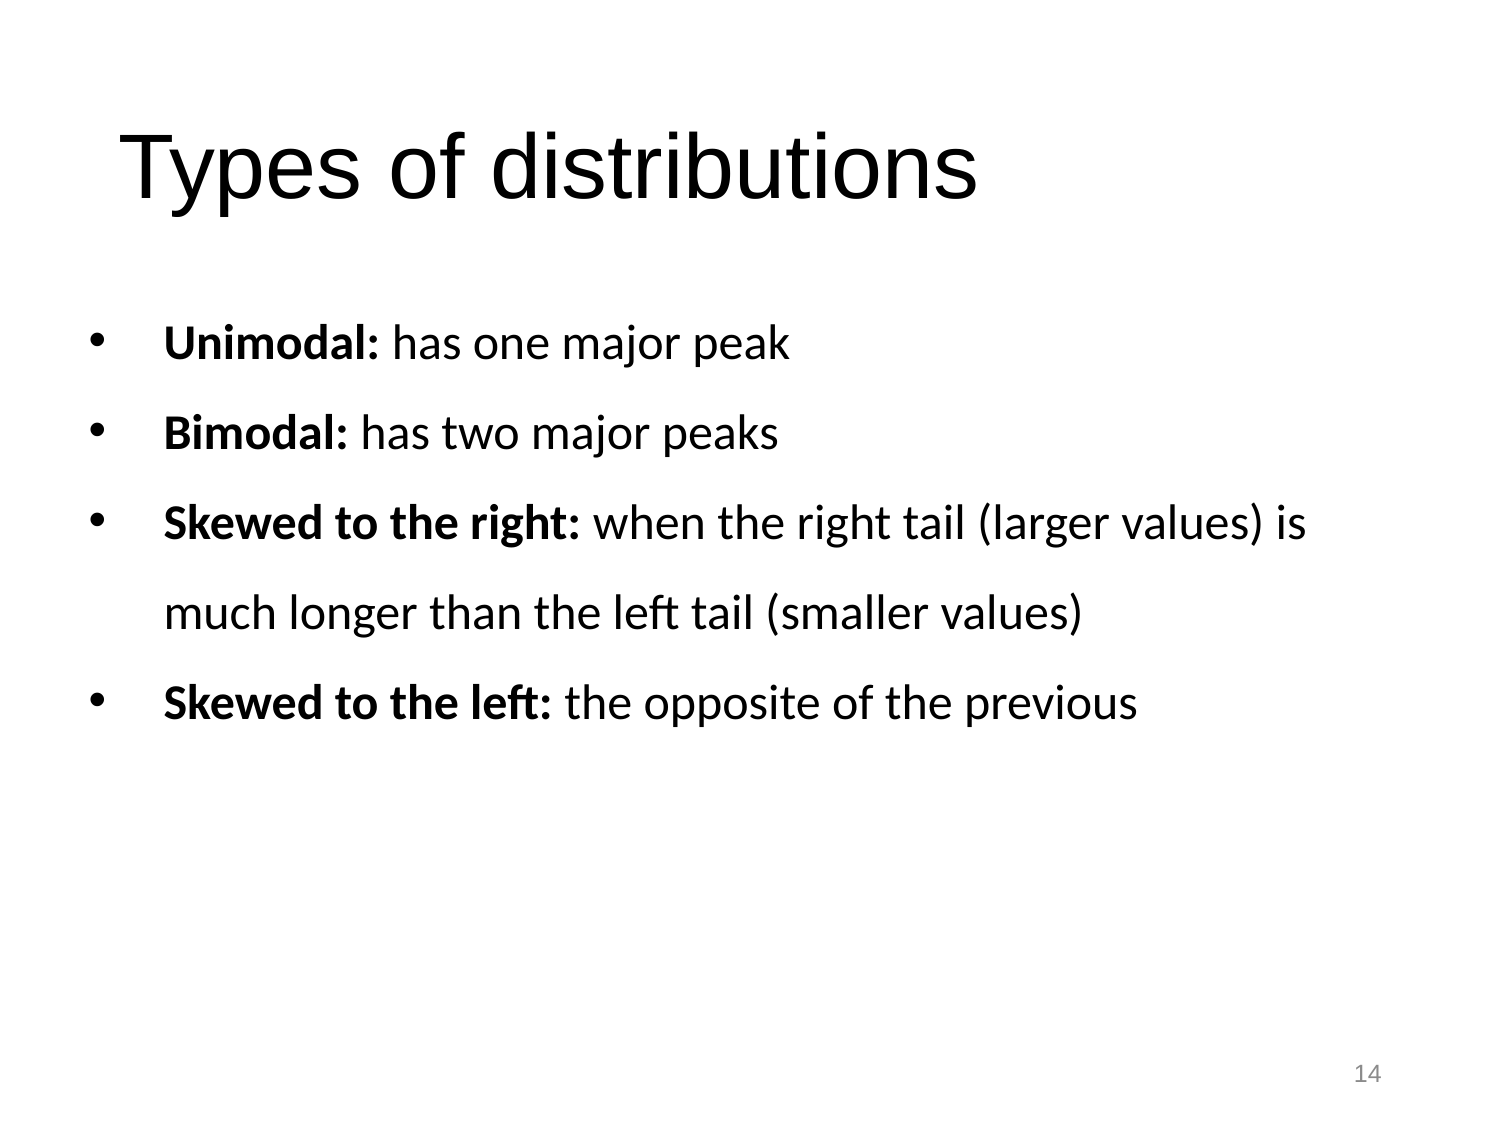

# Types of distributions
Unimodal: has one major peak
Bimodal: has two major peaks
Skewed to the right: when the right tail (larger values) is much longer than the left tail (smaller values)
Skewed to the left: the opposite of the previous
14